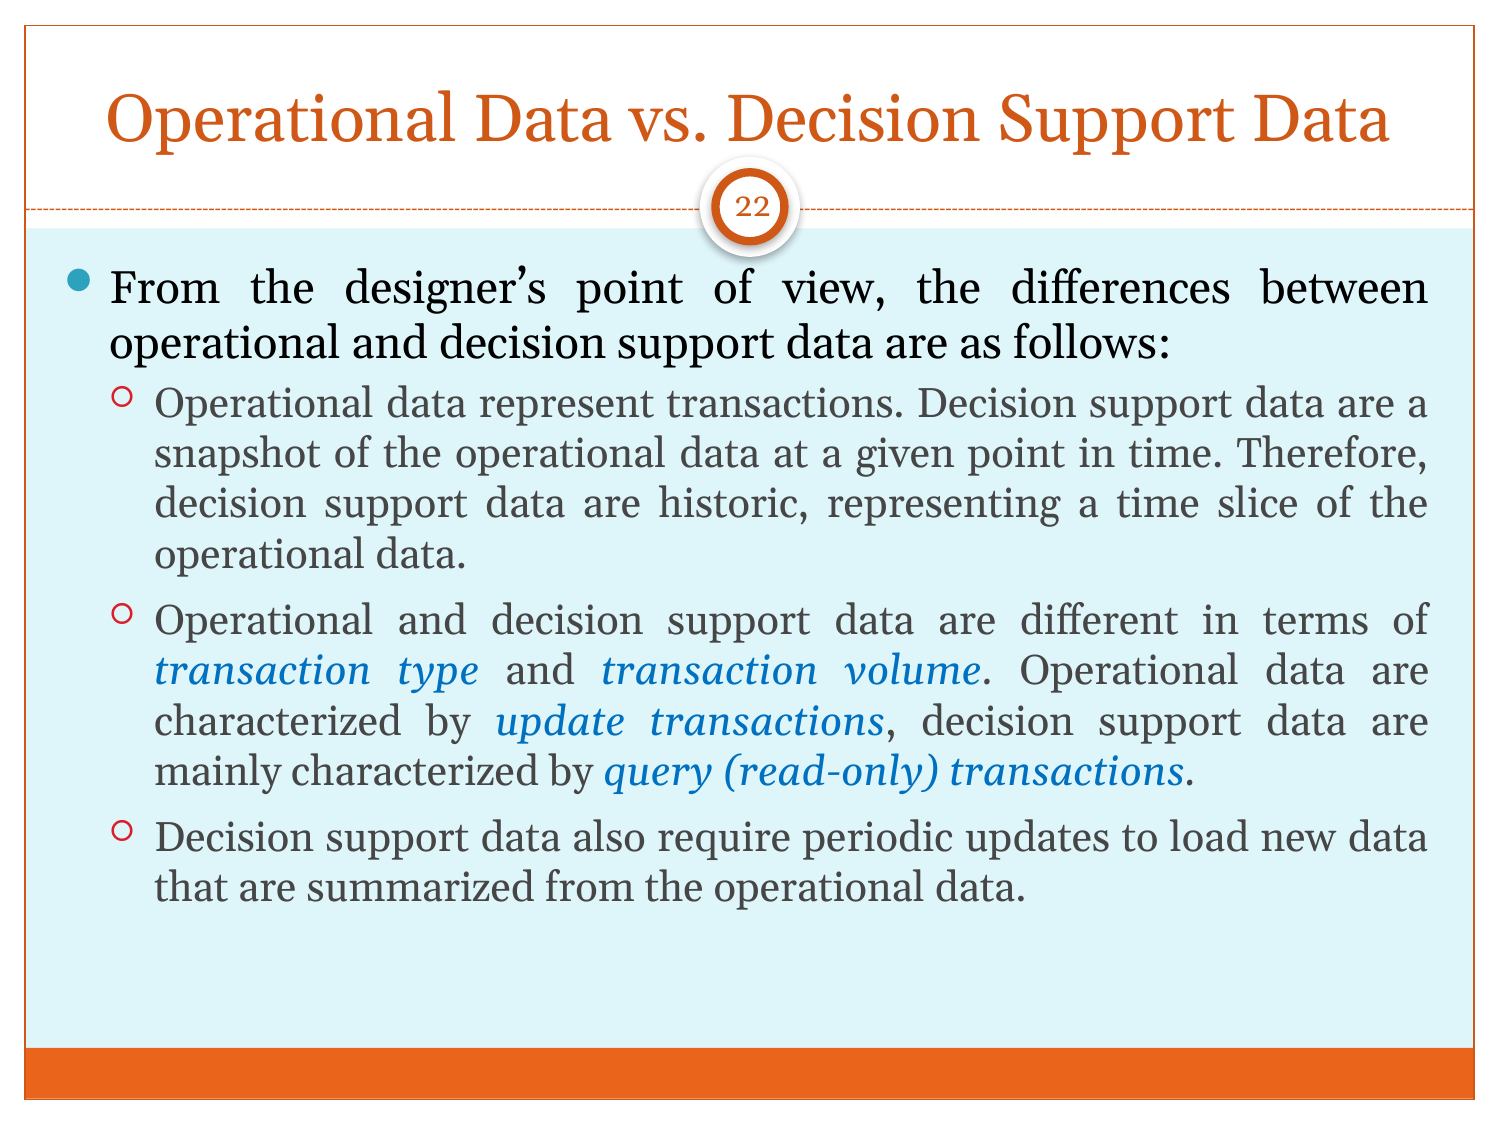

# Operational Data vs. Decision Support Data
22
From the designer’s point of view, the differences between operational and decision support data are as follows:
Operational data represent transactions. Decision support data are a snapshot of the operational data at a given point in time. Therefore, decision support data are historic, representing a time slice of the operational data.
Operational and decision support data are different in terms of transaction type and transaction volume. Operational data are characterized by update transactions, decision support data are mainly characterized by query (read-only) transactions.
Decision support data also require periodic updates to load new data that are summarized from the operational data.